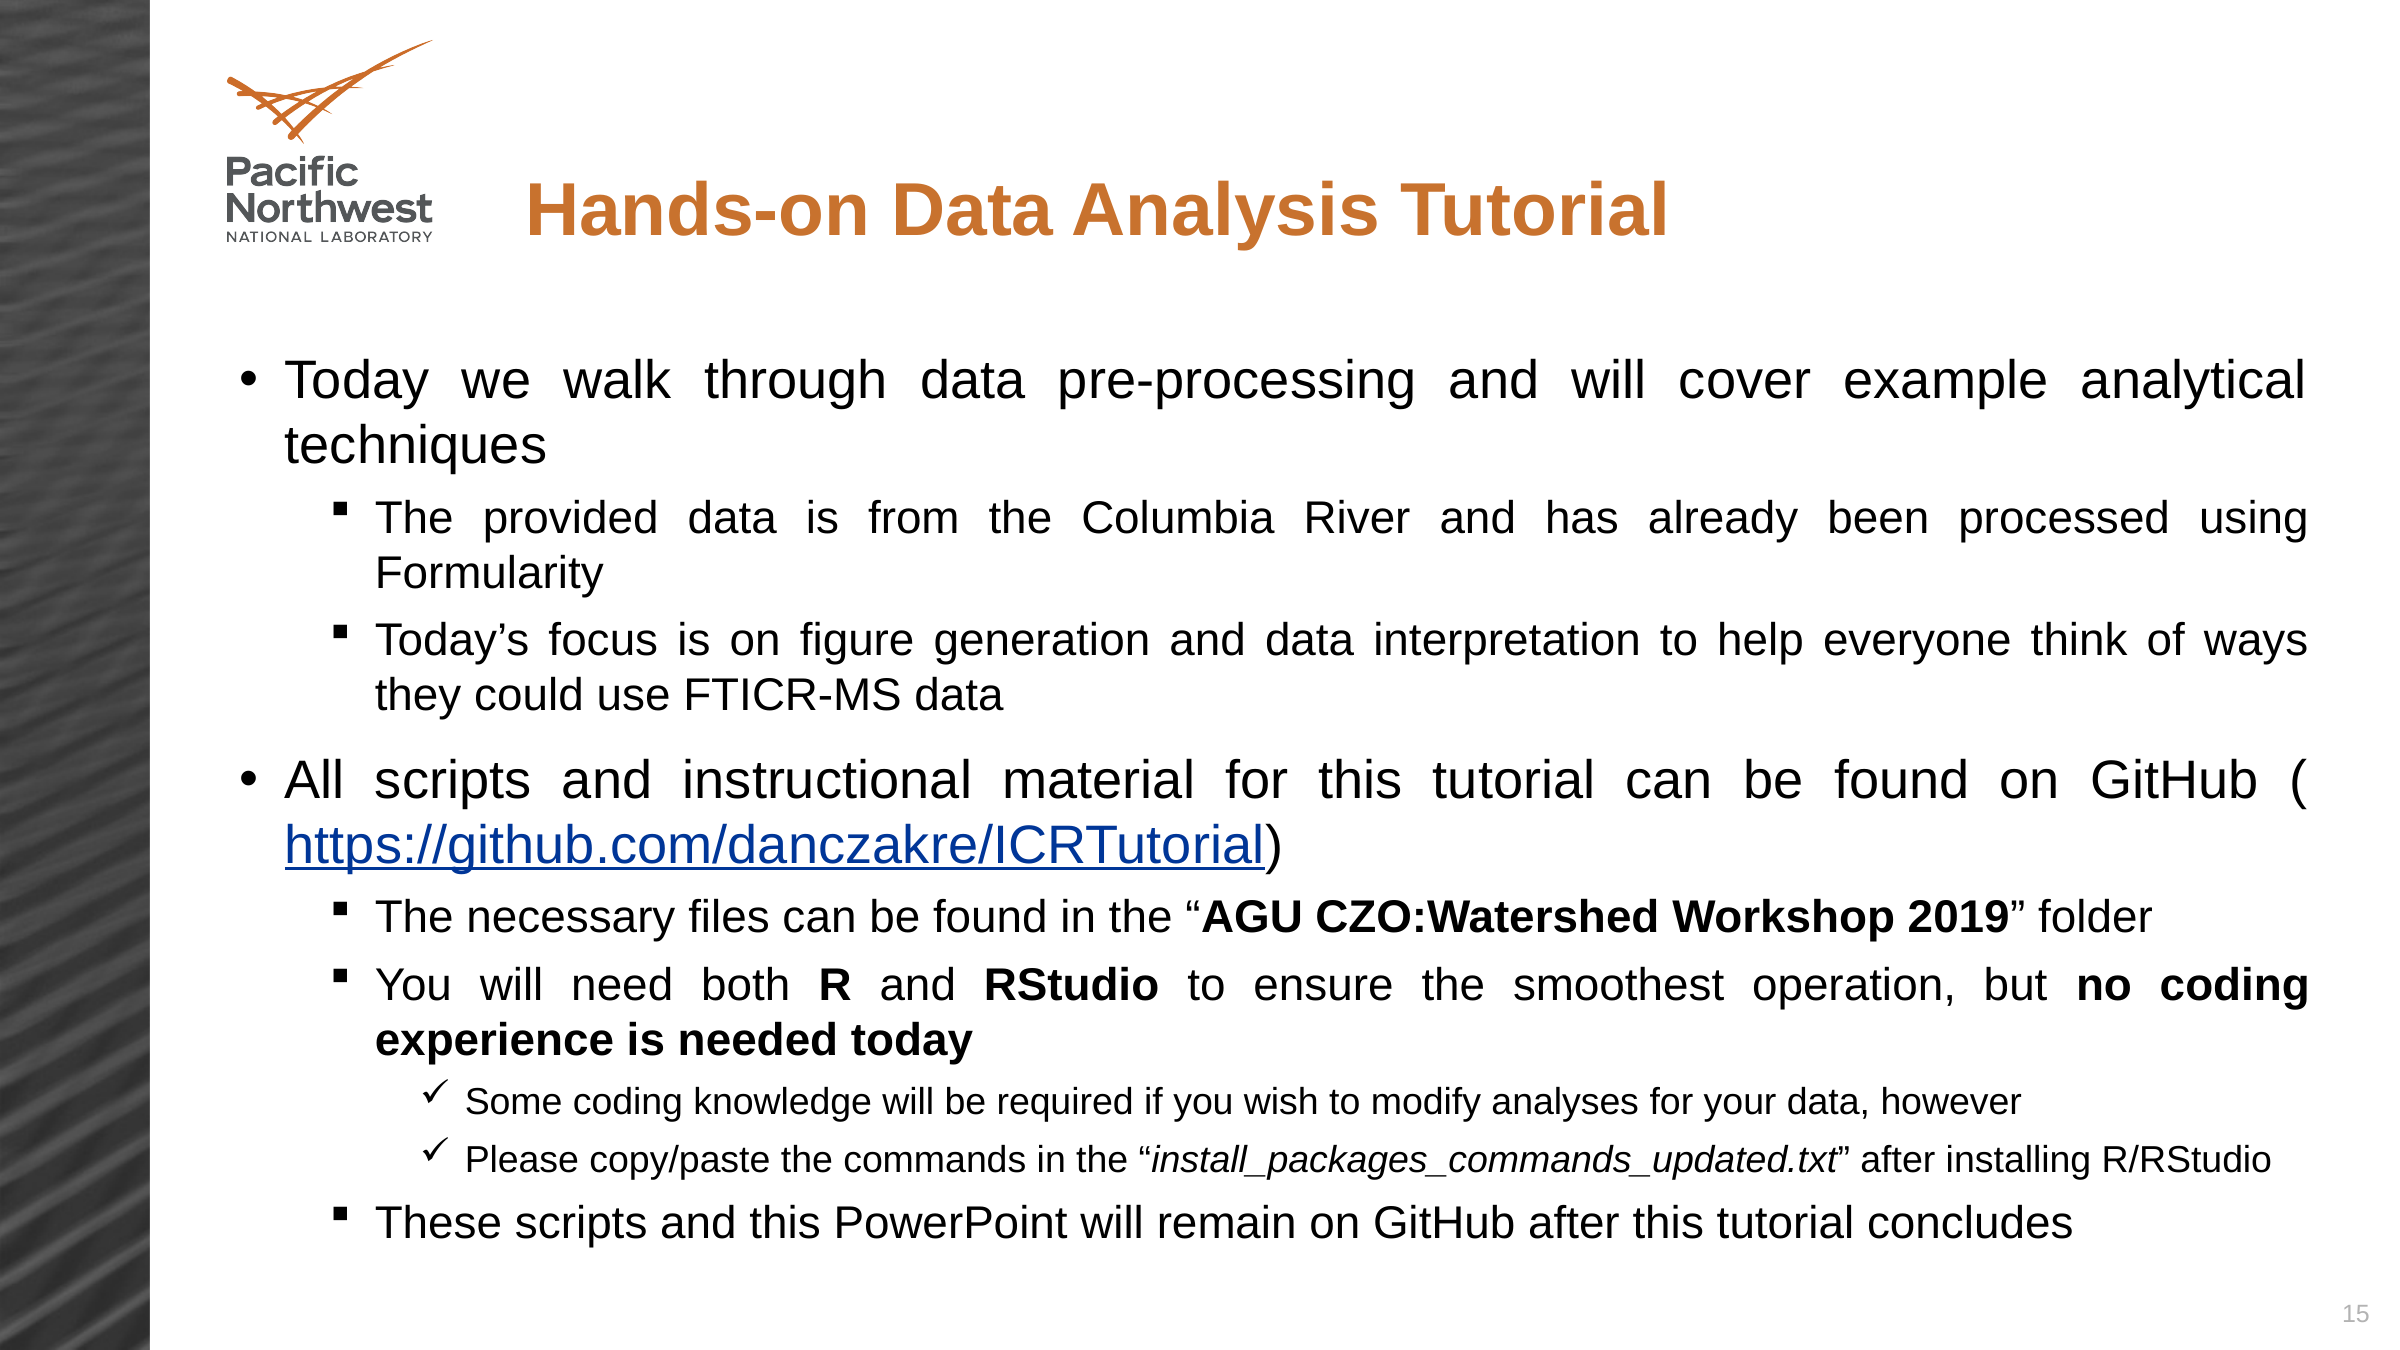

# Hands-on Data Analysis Tutorial
Today we walk through data pre-processing and will cover example analytical techniques
The provided data is from the Columbia River and has already been processed using Formularity
Today’s focus is on figure generation and data interpretation to help everyone think of ways they could use FTICR-MS data
All scripts and instructional material for this tutorial can be found on GitHub (https://github.com/danczakre/ICRTutorial)
The necessary files can be found in the “AGU CZO:Watershed Workshop 2019” folder
You will need both R and RStudio to ensure the smoothest operation, but no coding experience is needed today
Some coding knowledge will be required if you wish to modify analyses for your data, however
Please copy/paste the commands in the “install_packages_commands_updated.txt” after installing R/RStudio
These scripts and this PowerPoint will remain on GitHub after this tutorial concludes
15